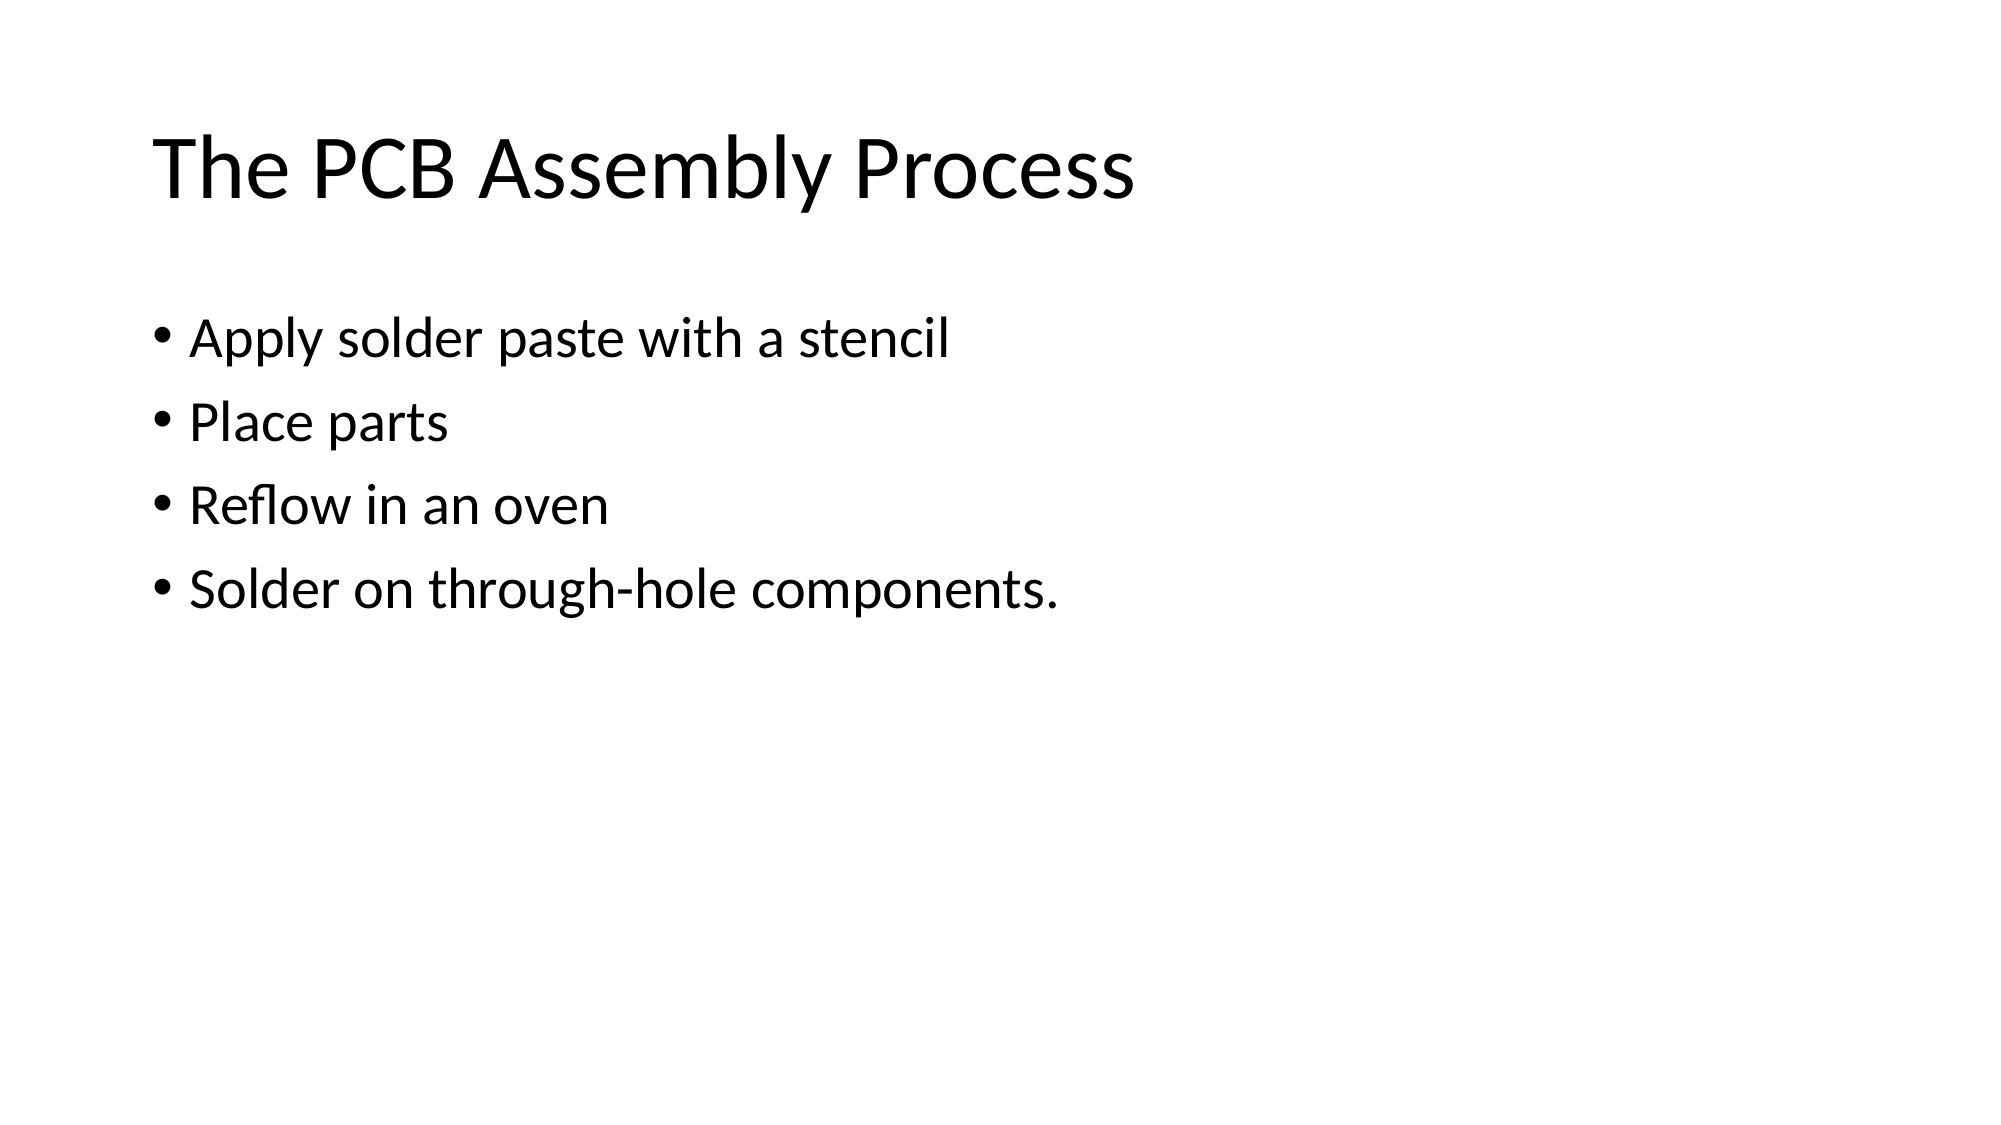

# The PCB Assembly Process
Apply solder paste with a stencil
Place parts
Reflow in an oven
Solder on through-hole components.